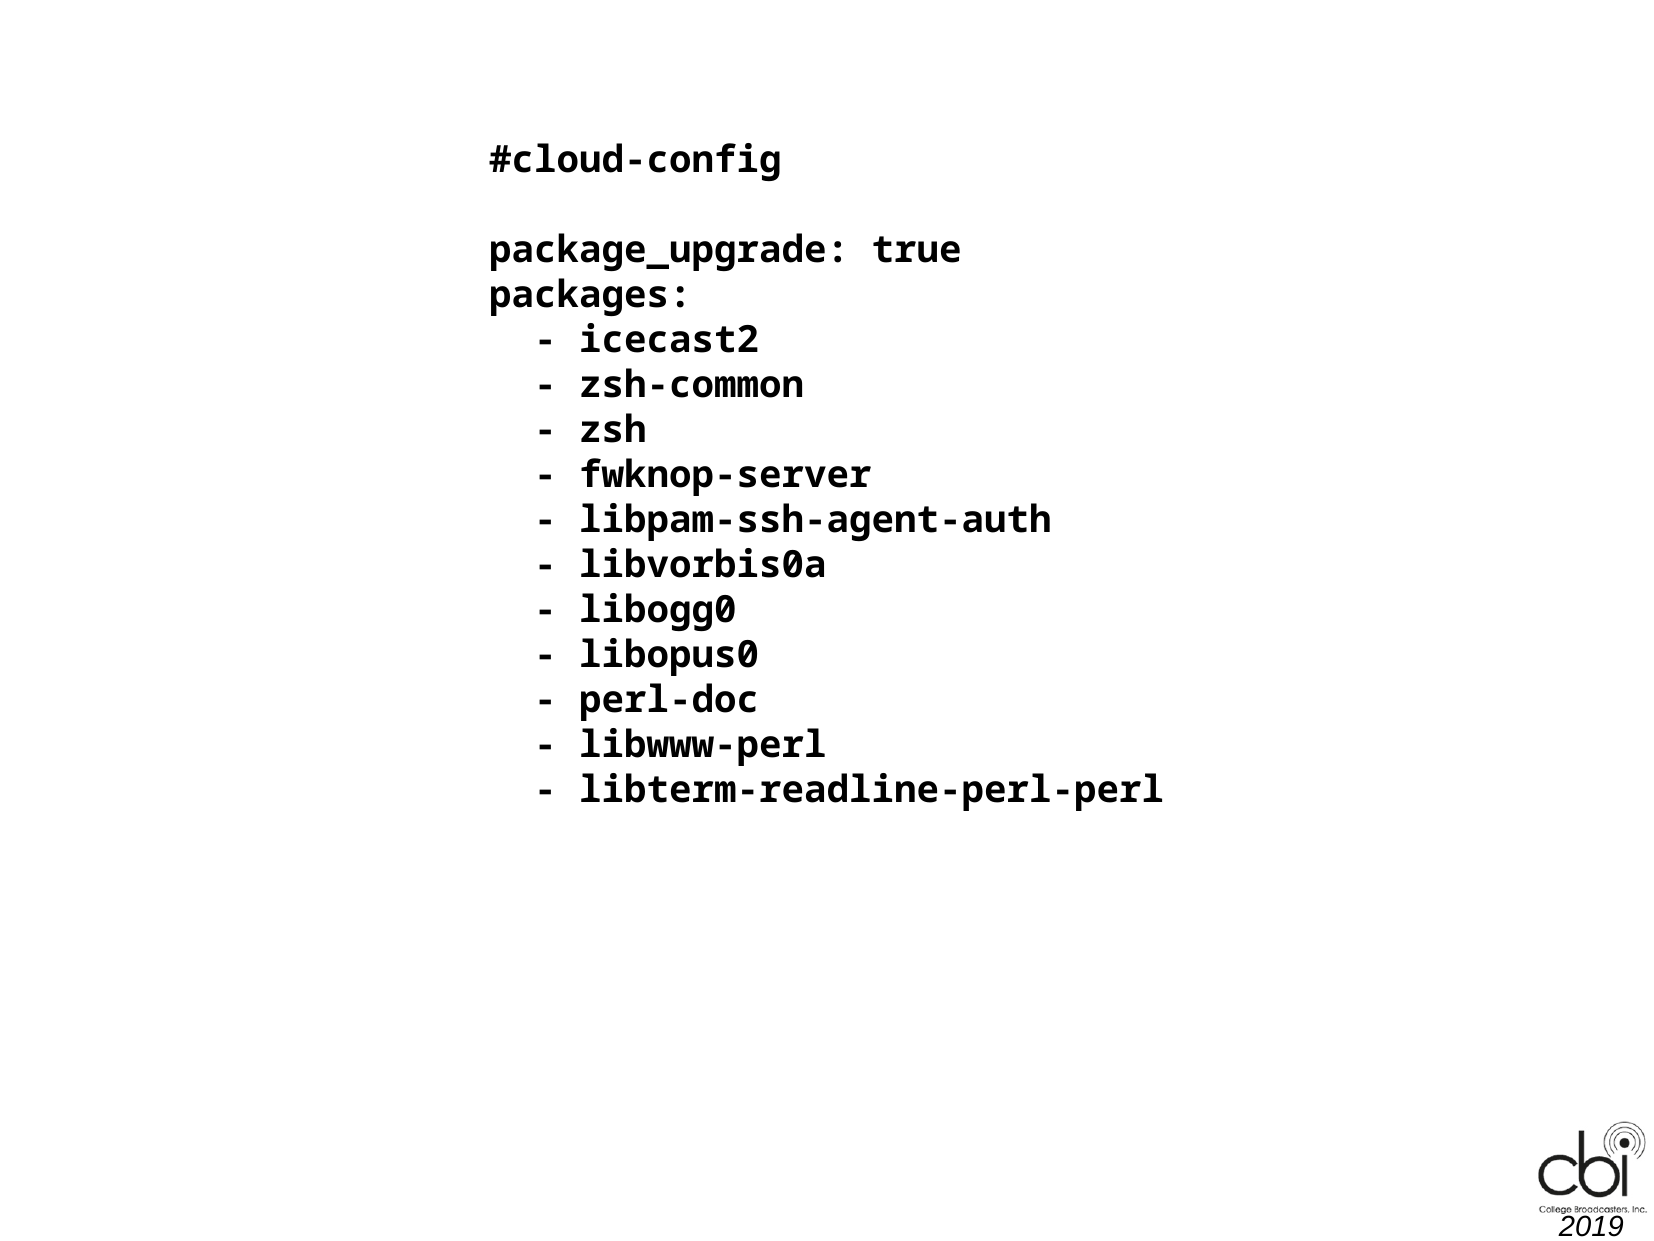

#cloud-config

package_upgrade: true
packages:
  - icecast2
  - zsh-common
  - zsh
  - fwknop-server
  - libpam-ssh-agent-auth
  - libvorbis0a
  - libogg0
  - libopus0
  - perl-doc
  - libwww-perl
  - libterm-readline-perl-perl